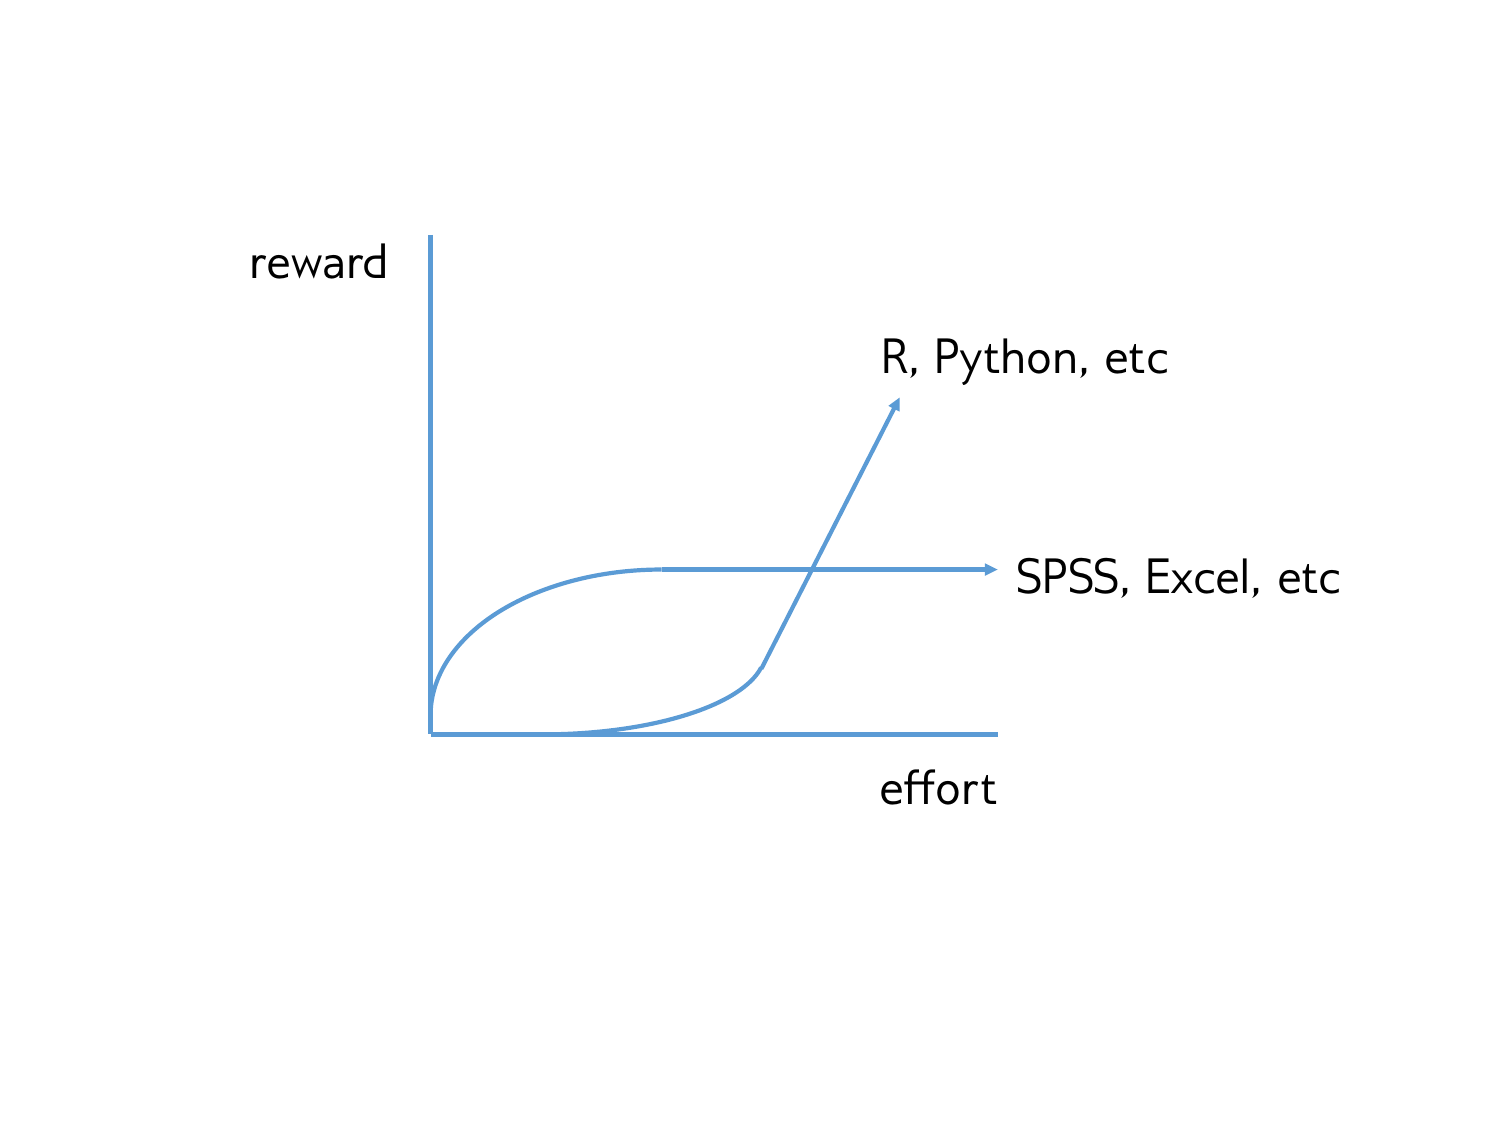

reward
R, Python, etc
SPSS, Excel, etc

effort